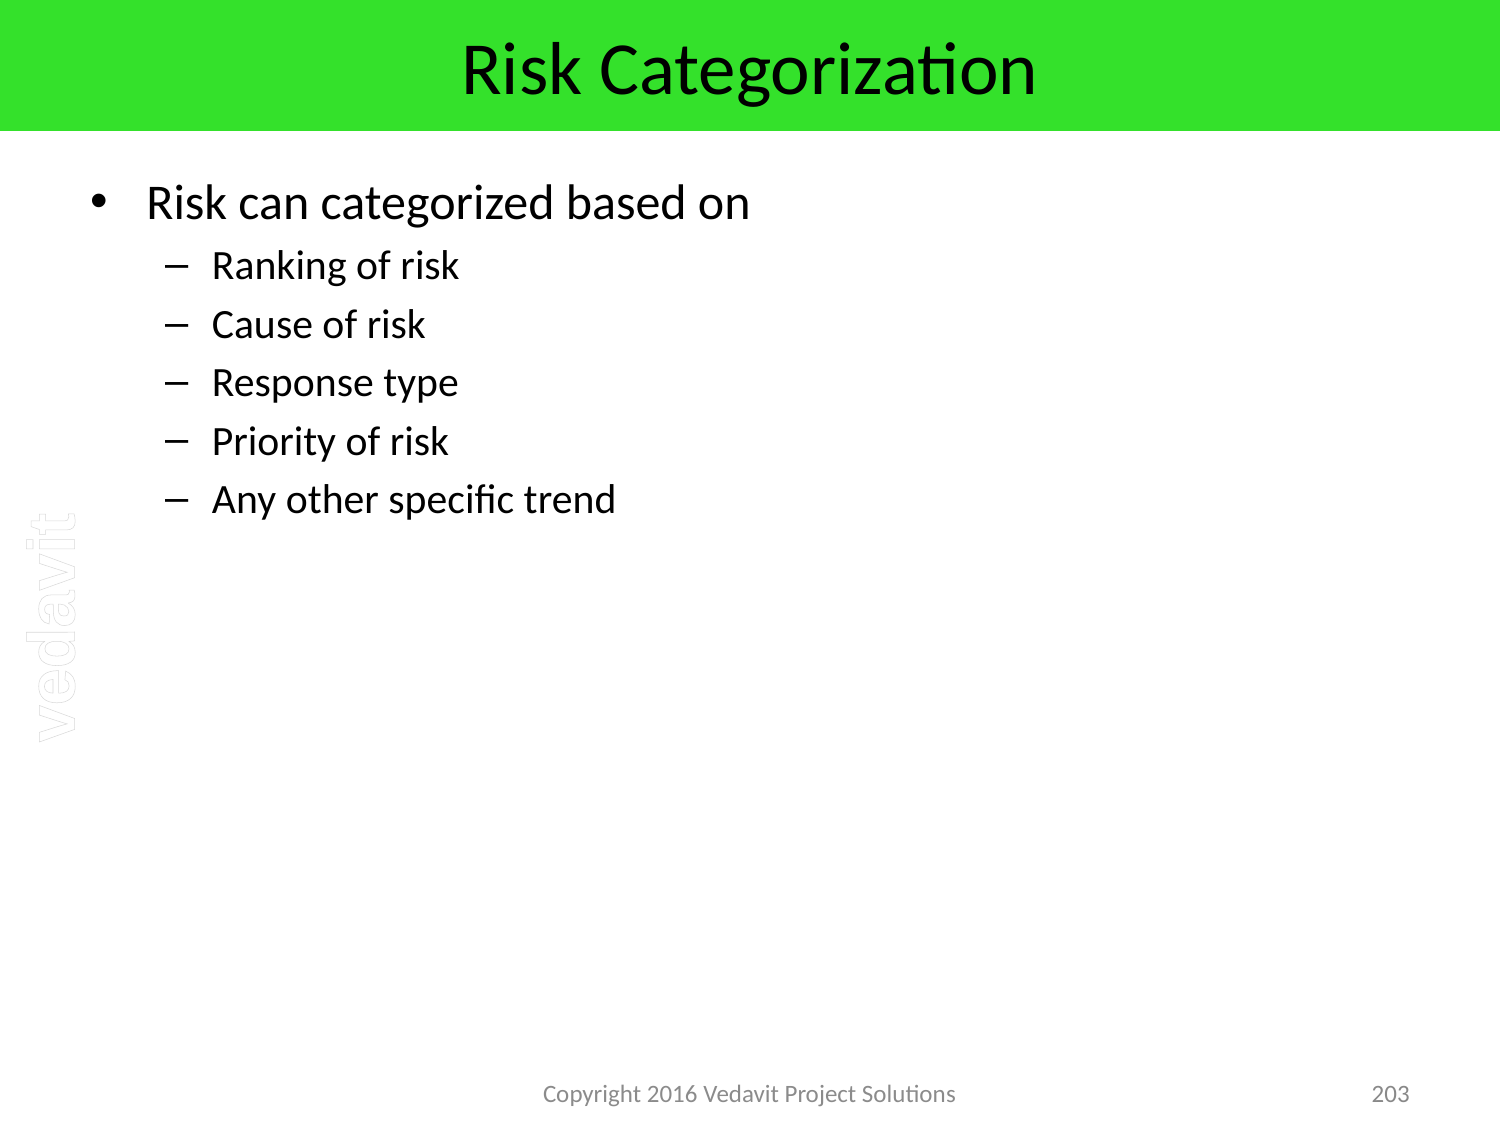

# Risk Categorization
Risk Responses: Threats & Opportunities
Risk can categorized based on
Ranking of risk
Cause of risk
Response type
Priority of risk
Any other specific trend

Copyright 2016 Vedavit Project Solutions
203